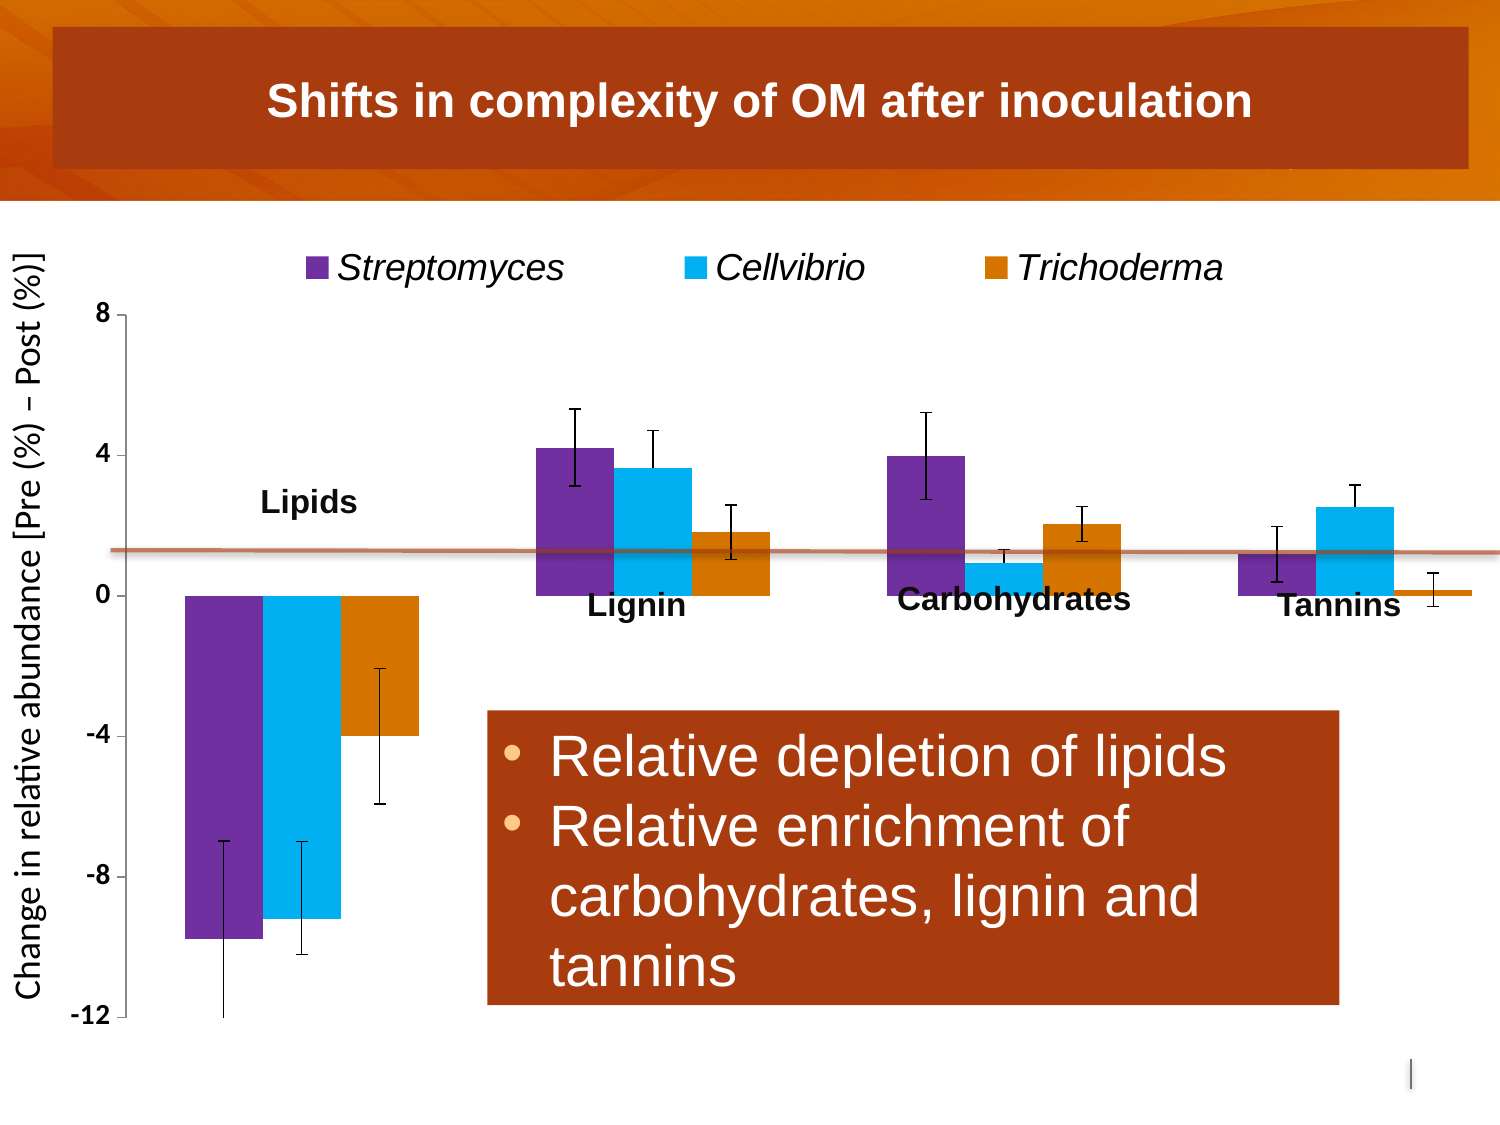

# Shifts in complexity of OM after inoculation

### Chart

| Category | Streptomyces  | Cellvibrio  | Trichoderma |
|---|---|---|---|
| Δlipid | -9.7714948262 | -9.2077935562 | -3.990588193299999 |
| Δlignin | 4.2296344958 | 3.646255643899999 | 1.819813717 |
| Δcarbohydrate | 3.992024494299999 | 0.9464994679 | 2.052188663299999 |
| ΔTannins | 1.1892576327 | 2.5339940453 | 0.1789357821 |
Lipids
Carbohydrates
Lignin
Tannins
Change in relative abundance [Pre (%) – Post (%)]
Relative depletion of lipids
Relative enrichment of carbohydrates, lignin and tannins